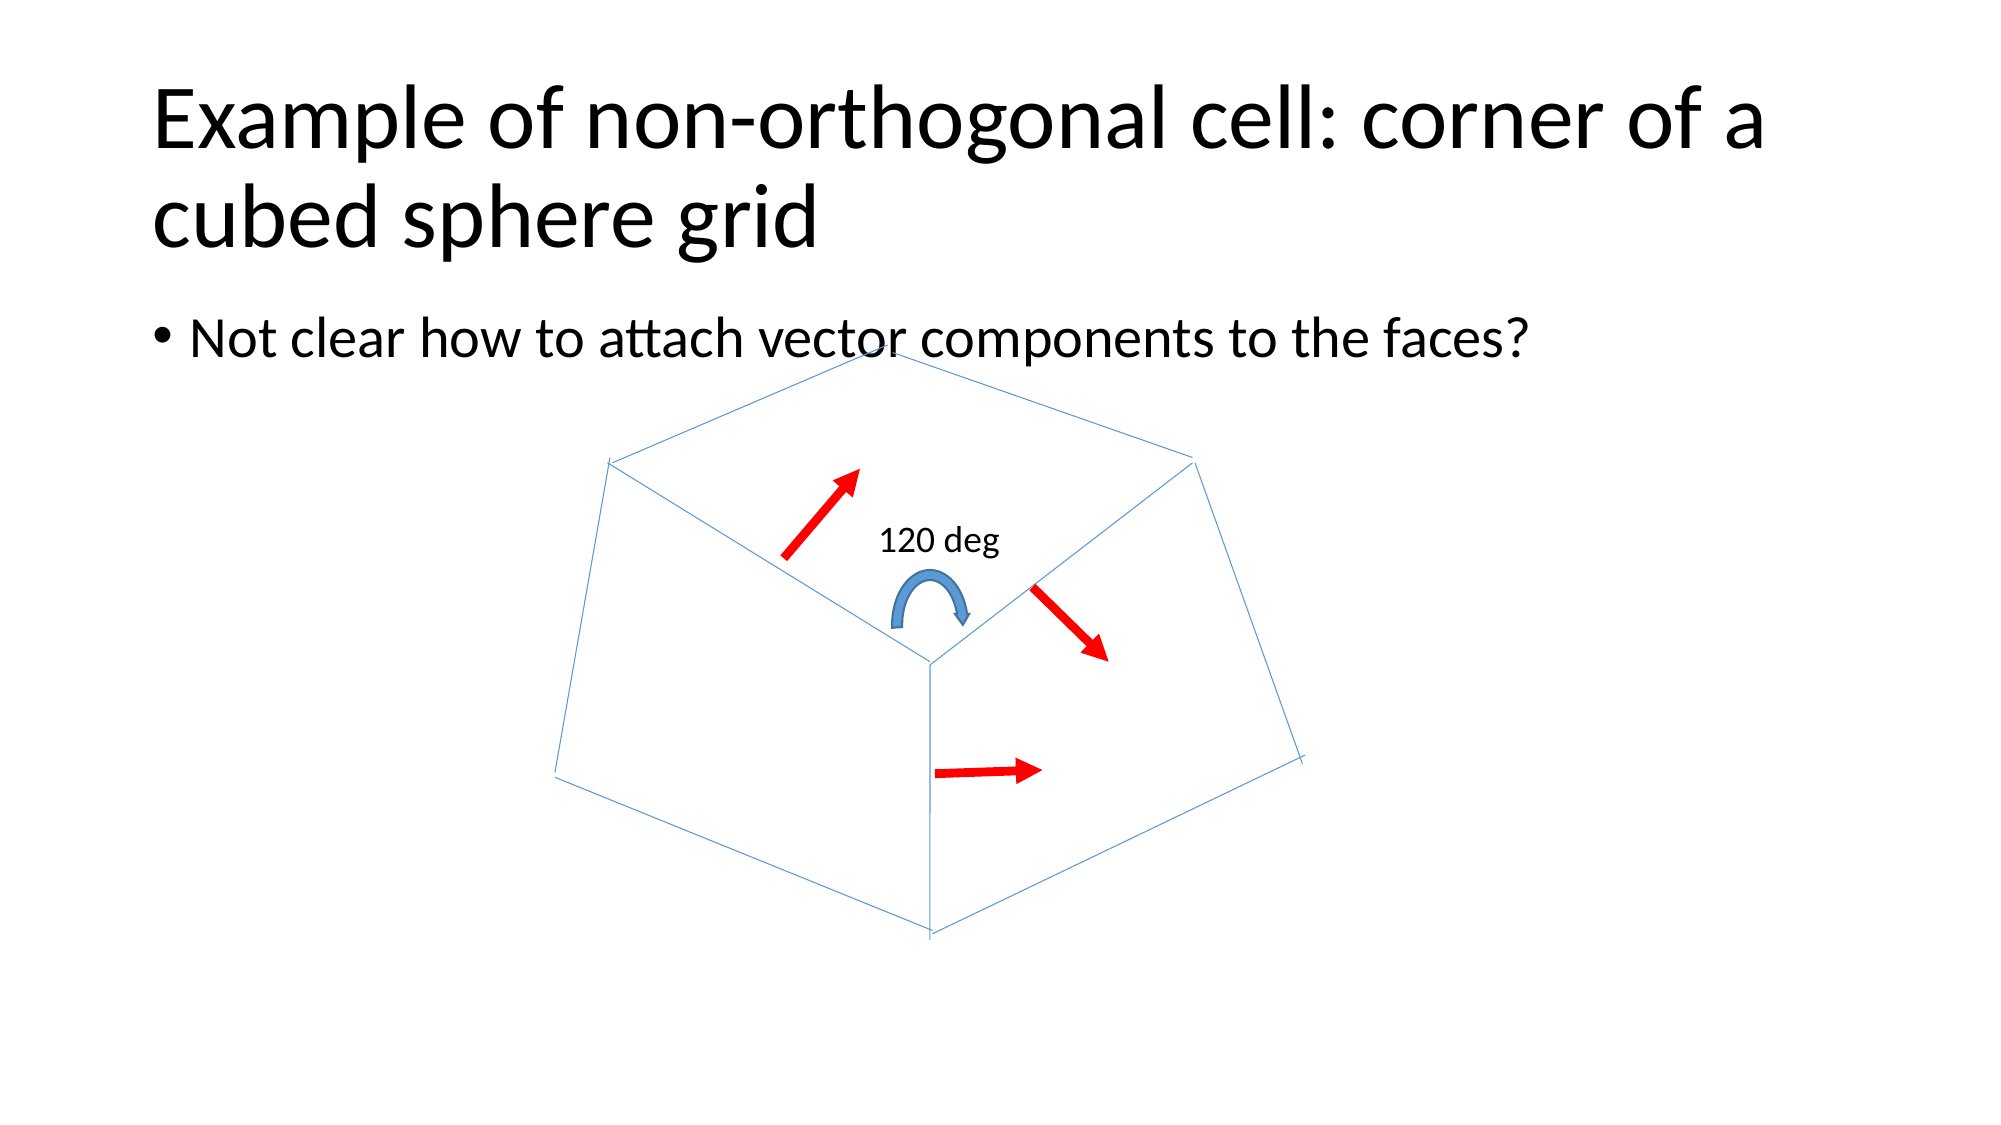

# Example of non-orthogonal cell: corner of a cubed sphere grid
Not clear how to attach vector components to the faces?
120 deg